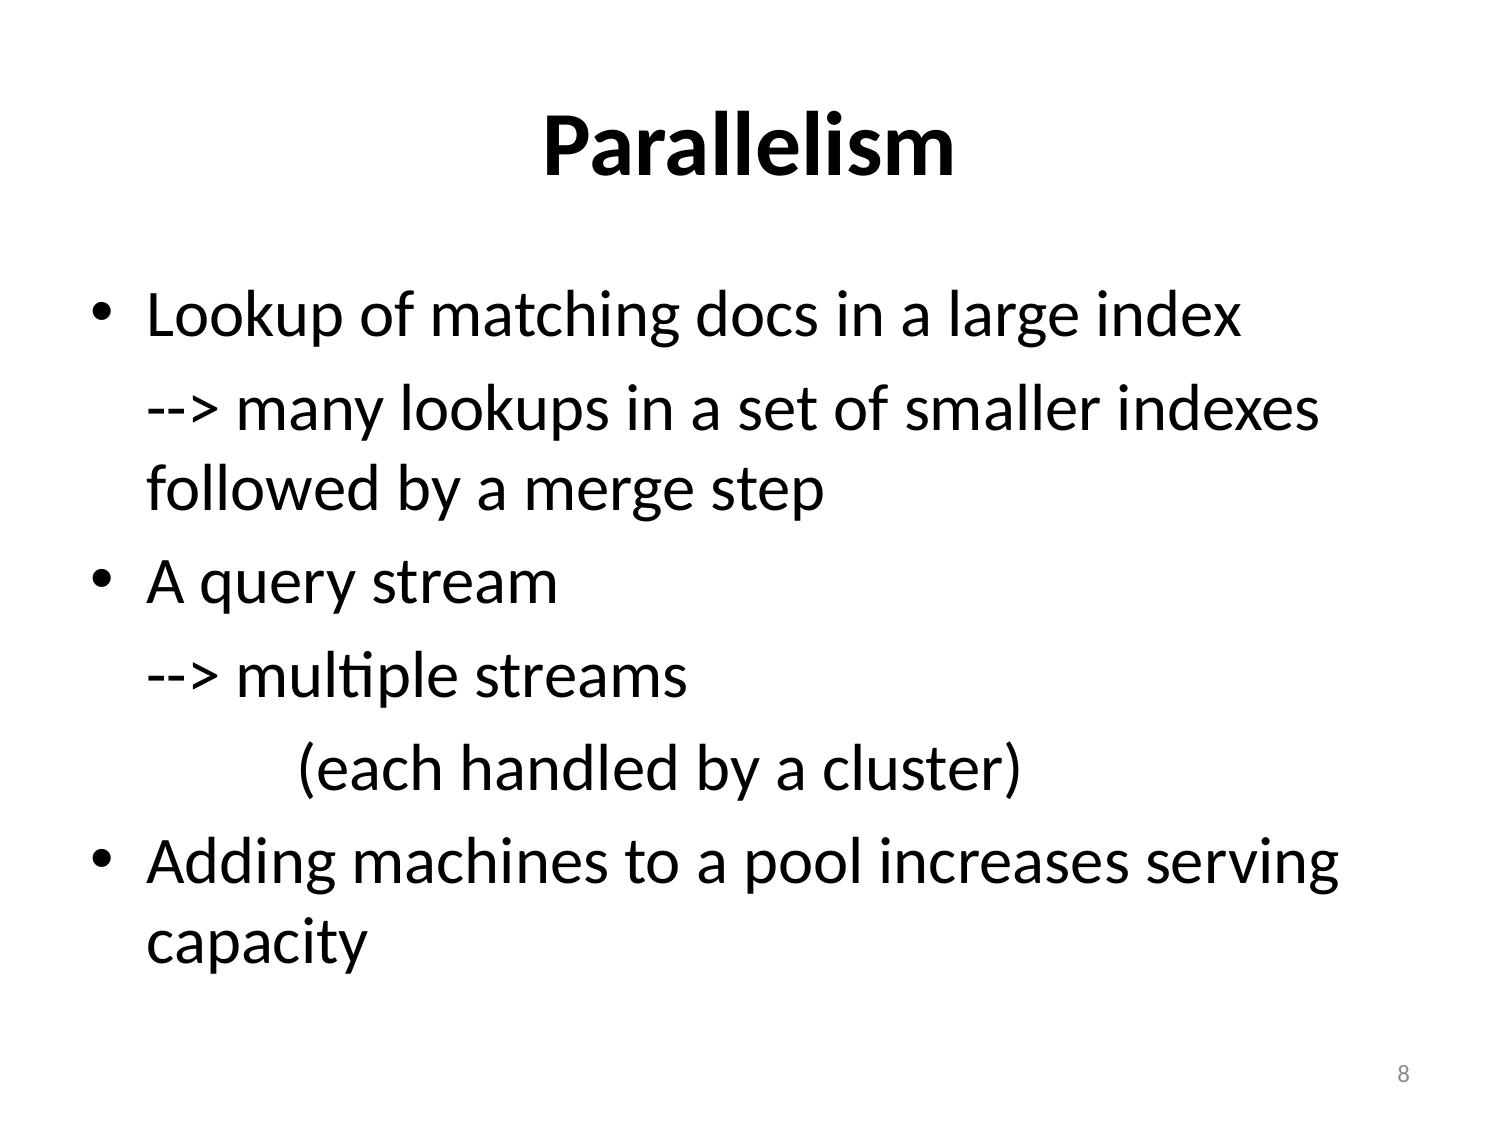

# Parallelism
Lookup of matching docs in a large index
	--> many lookups in a set of smaller indexes followed by a merge step
A query stream
	--> multiple streams
		(each handled by a cluster)
Adding machines to a pool increases serving capacity
8